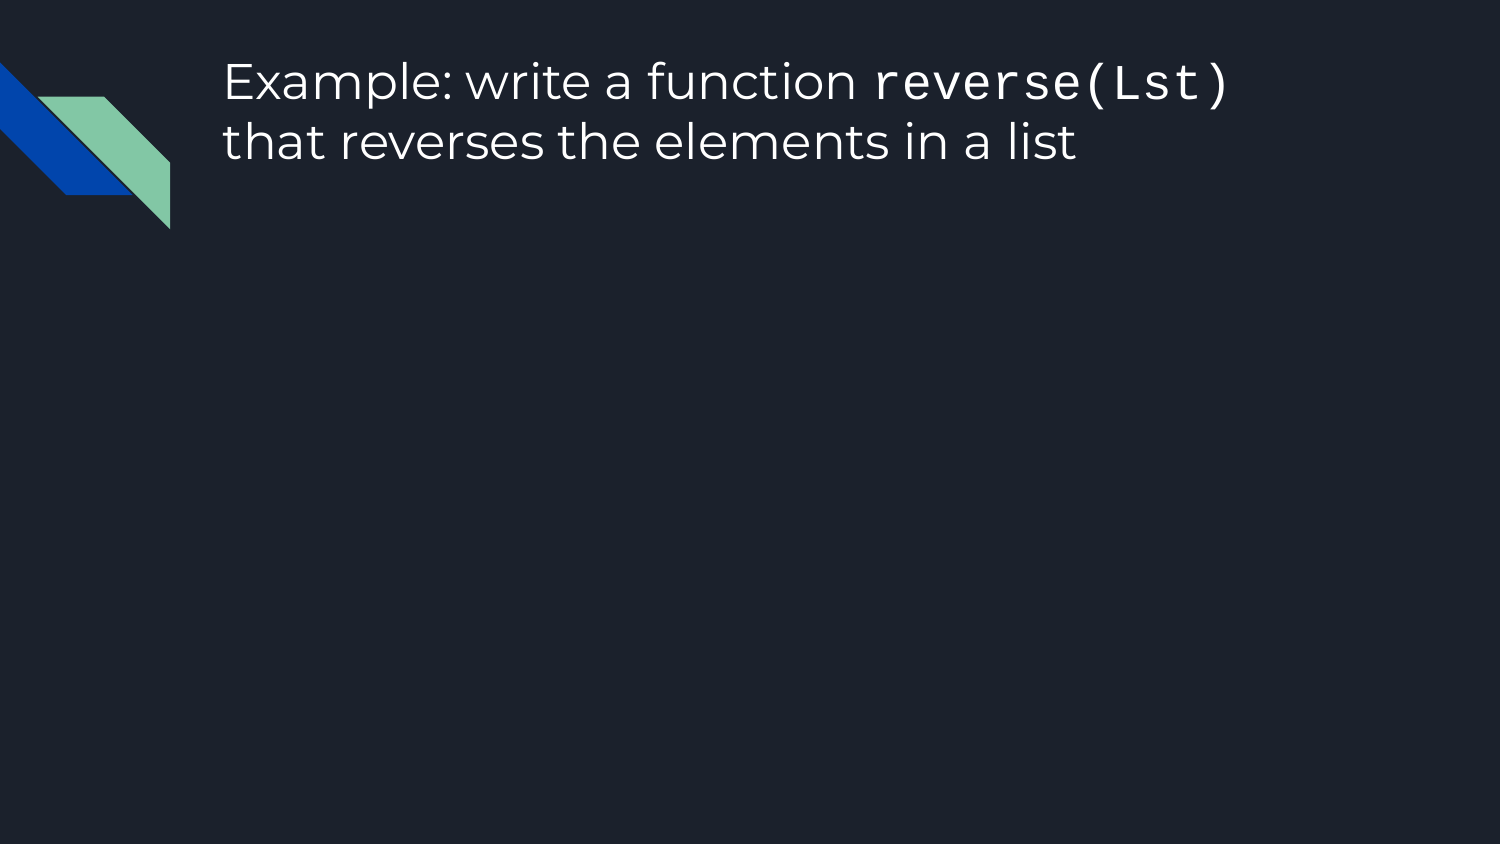

# Example: write a function reverse(Lst) that reverses the elements in a list